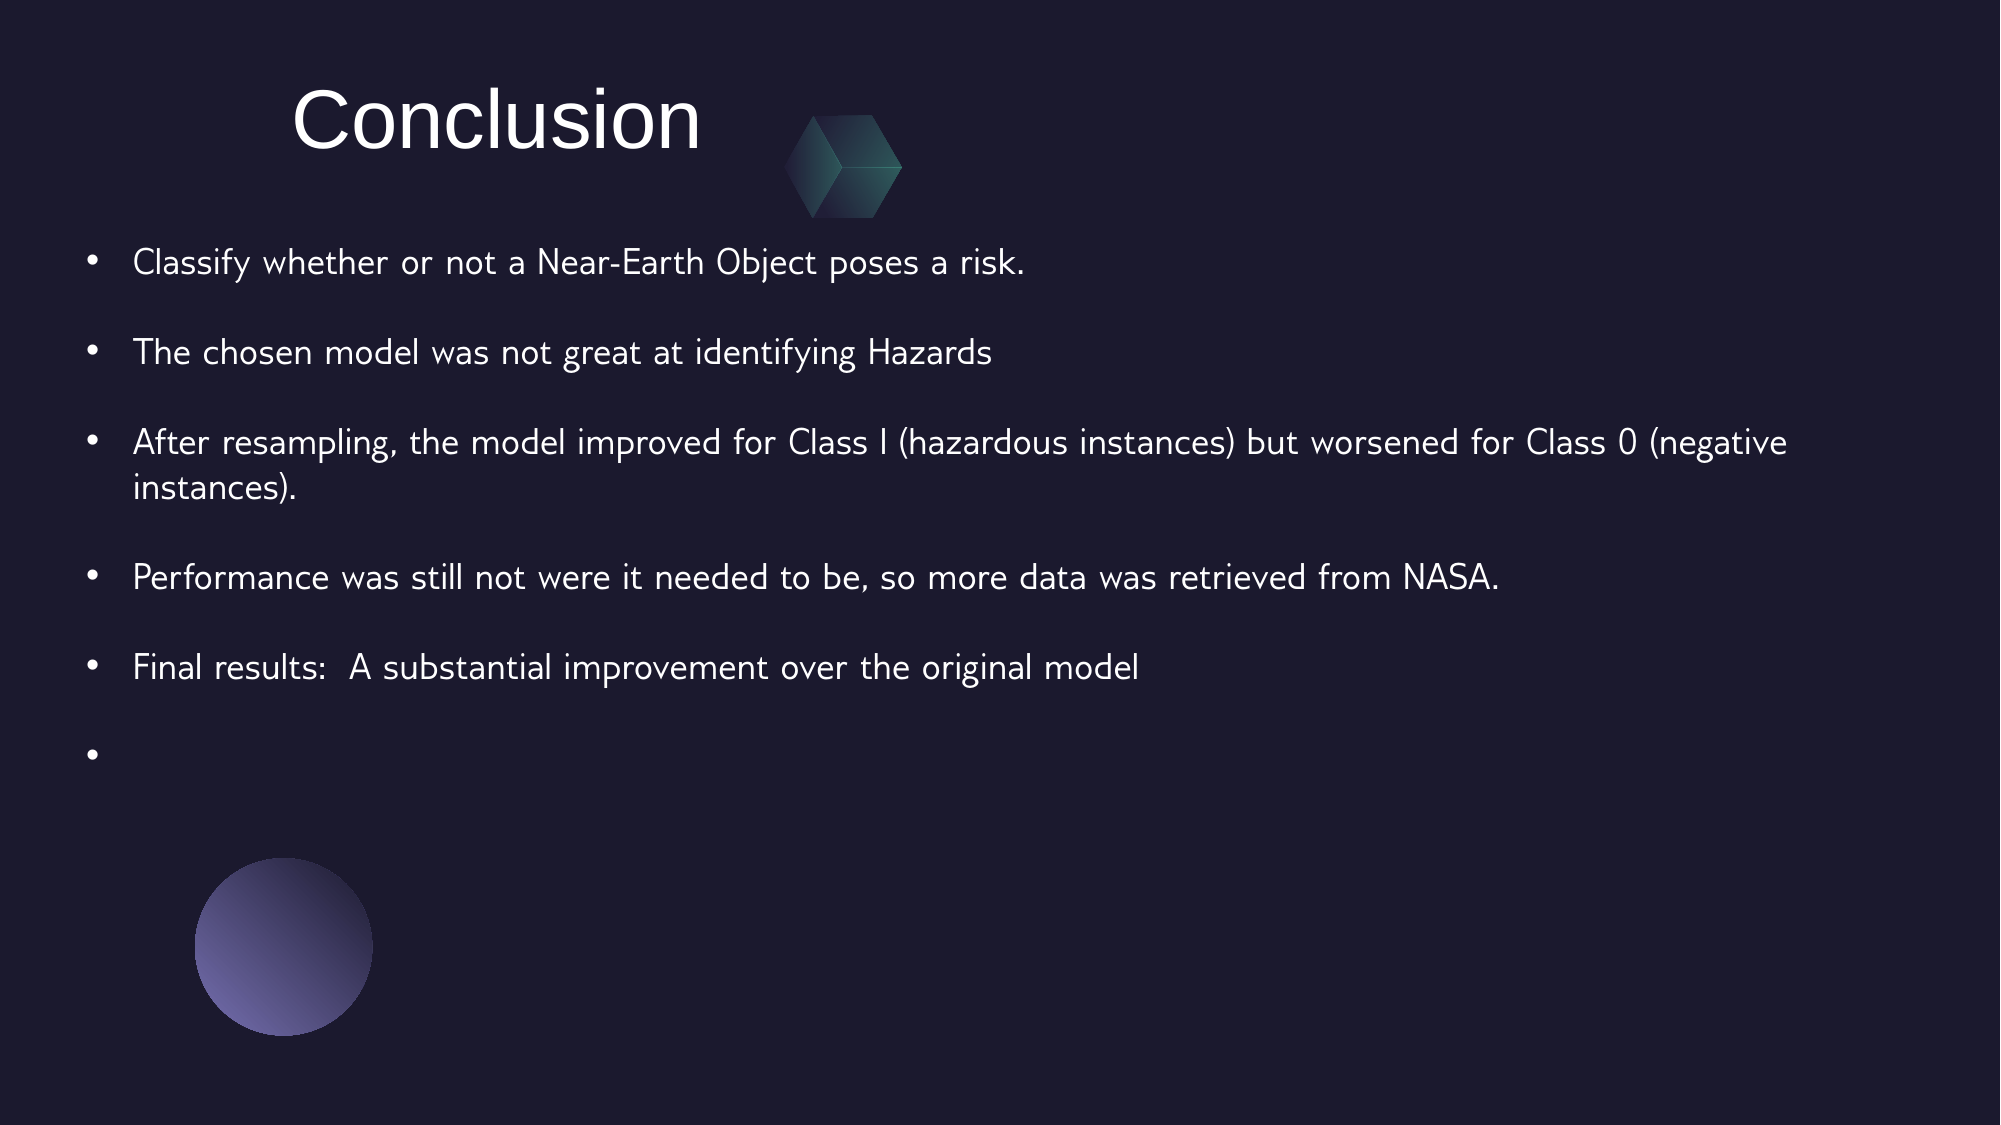

# Conclusion

Classify whether or not a Near-Earth Object poses a risk.

The chosen model was not great at identifying Hazards

After resampling, the model improved for Class I (hazardous instances) but worsened for Class 0 (negative instances).

Performance was still not were it needed to be, so more data was retrieved from NASA.

Final results:  A substantial improvement over the original model